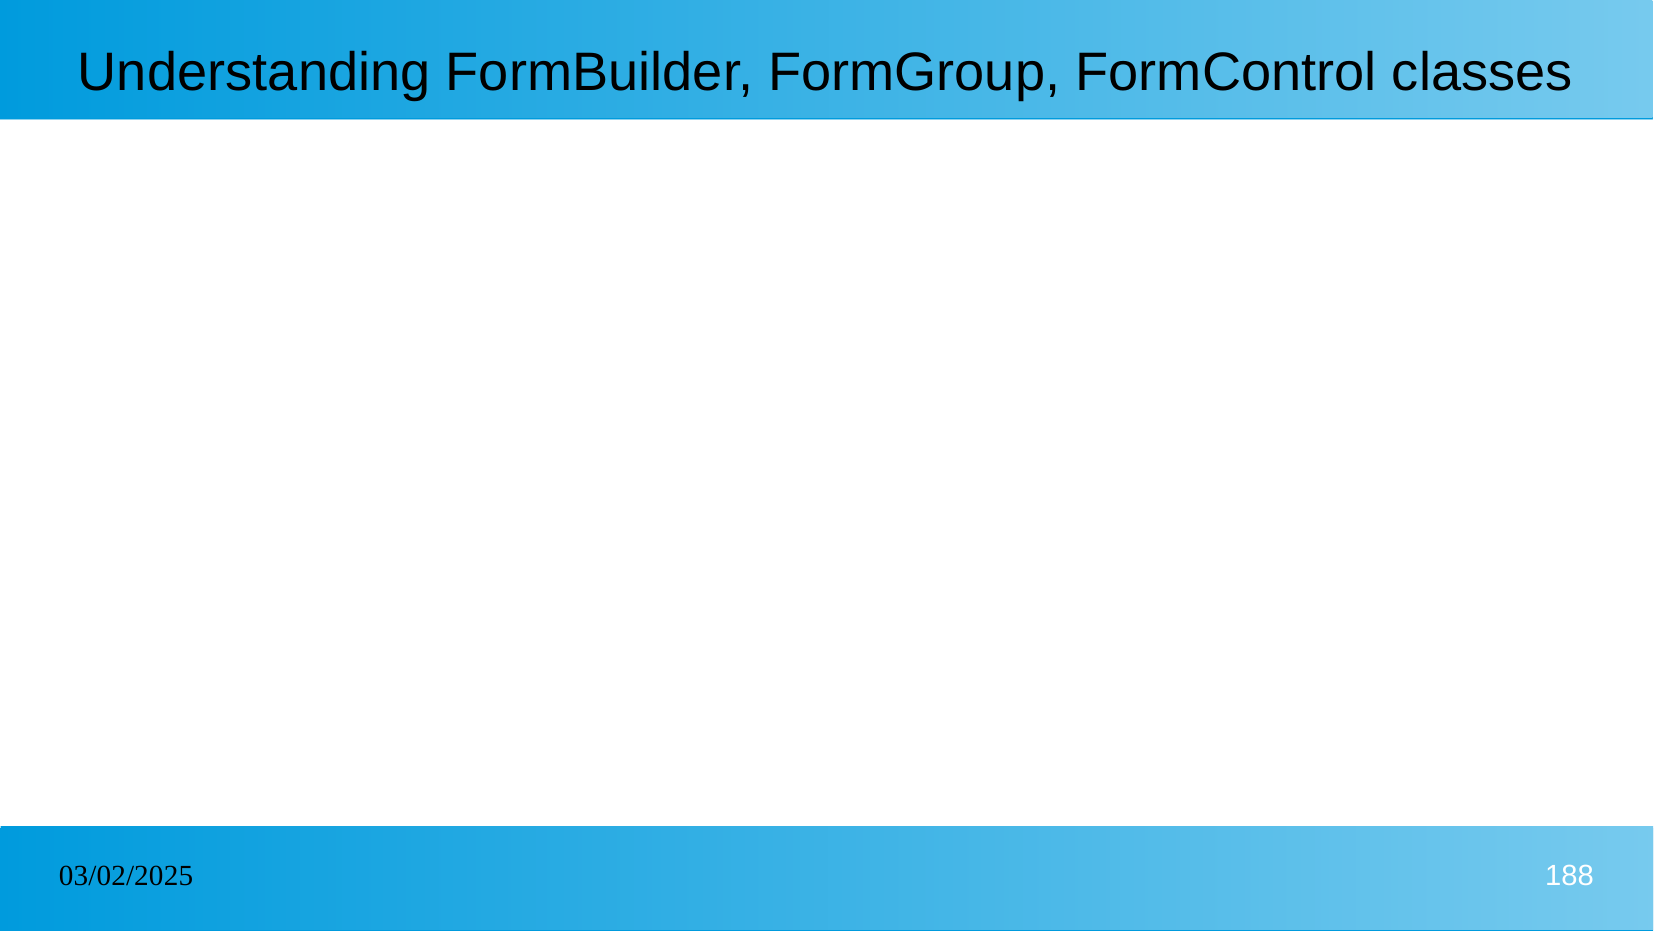

# Understanding FormBuilder, FormGroup, FormControl classes

03/02/2025
188